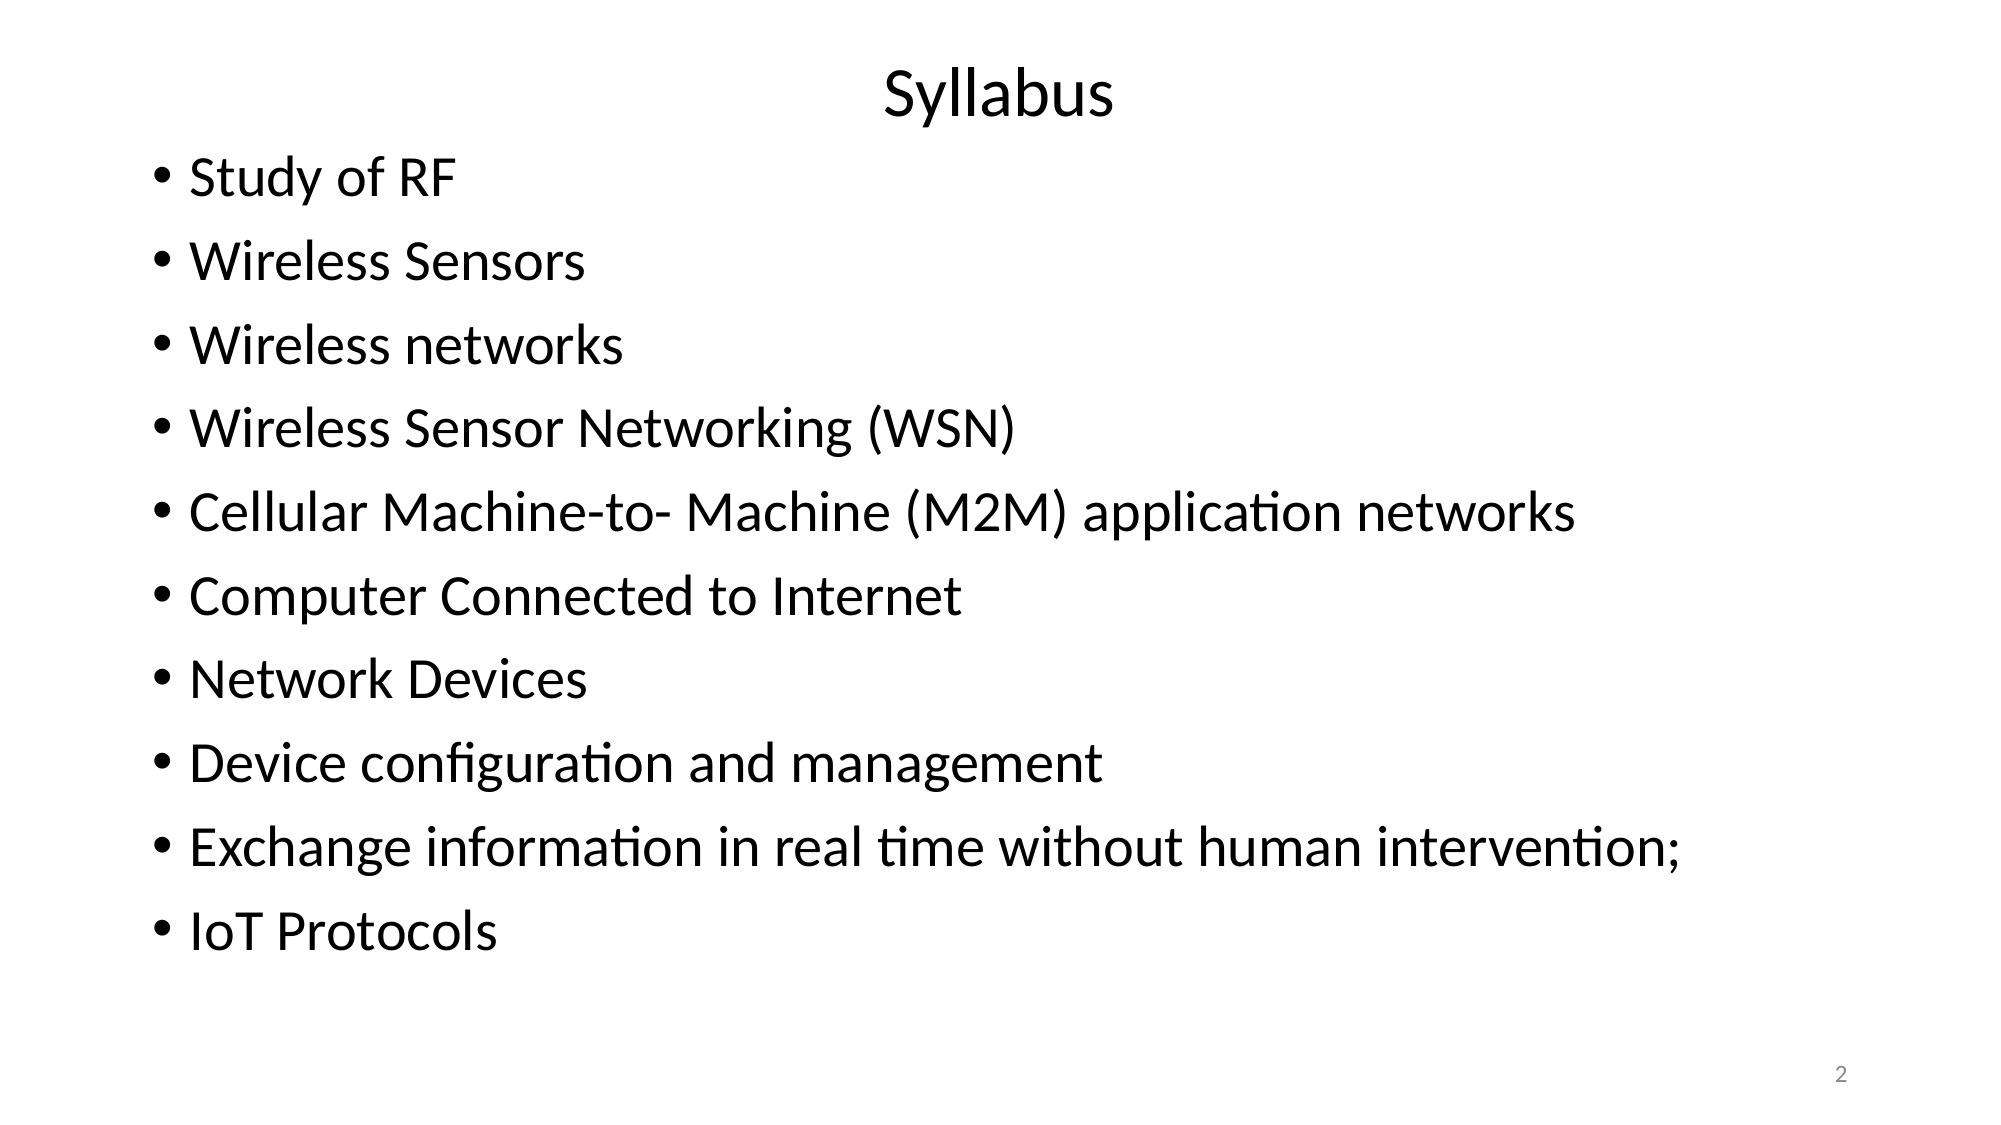

# Syllabus
Study of RF
Wireless Sensors
Wireless networks
Wireless Sensor Networking (WSN)
Cellular Machine-to- Machine (M2M) application networks
Computer Connected to Internet
Network Devices
Device configuration and management
Exchange information in real time without human intervention;
IoT Protocols
2